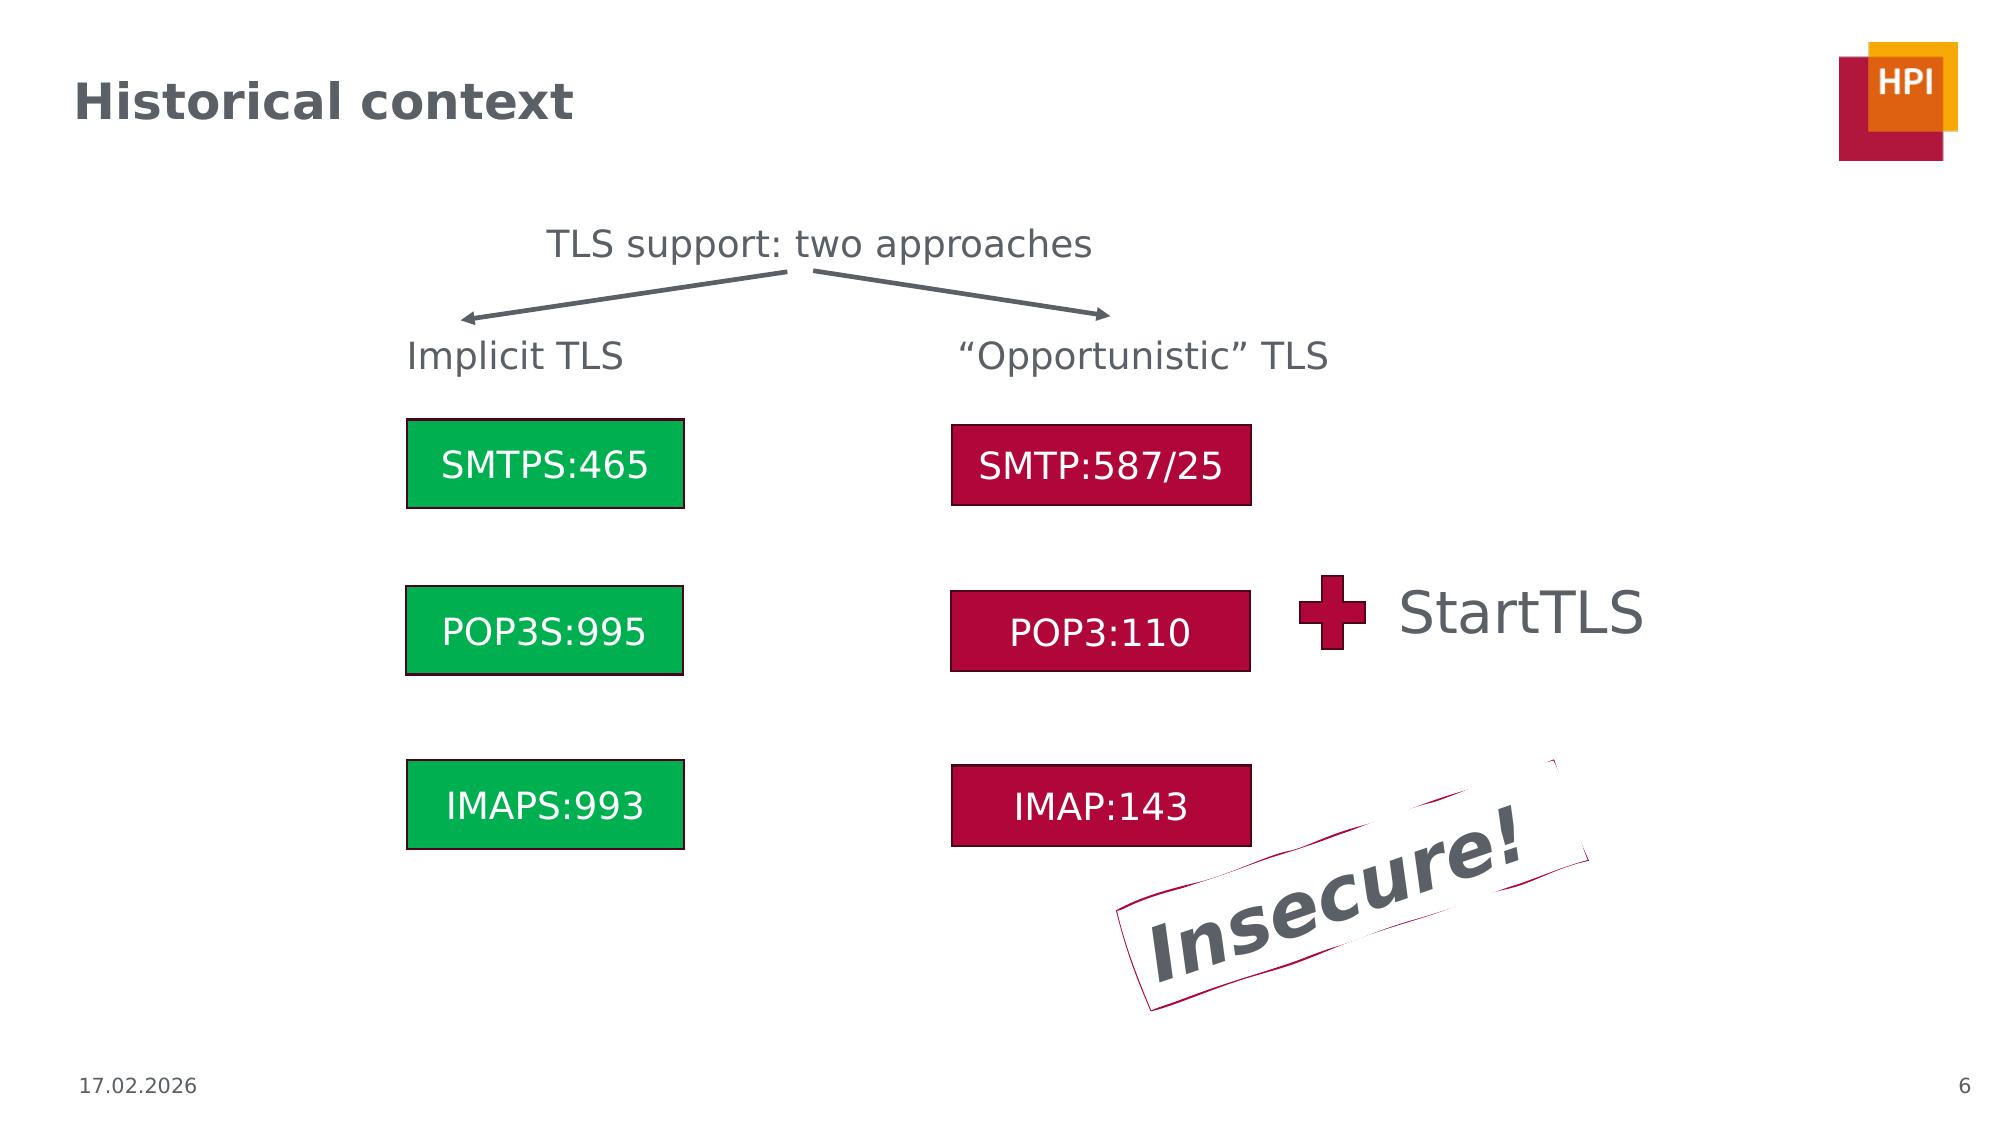

# Historical context
 TLS support: two approaches

Implicit TLS
“Opportunistic” TLS
SMTPS:465
SMTP:587/25

StartTLS
POP3S:995
POP3:110
IMAPS:993
IMAP:143
Insecure!
6
17.02.2026